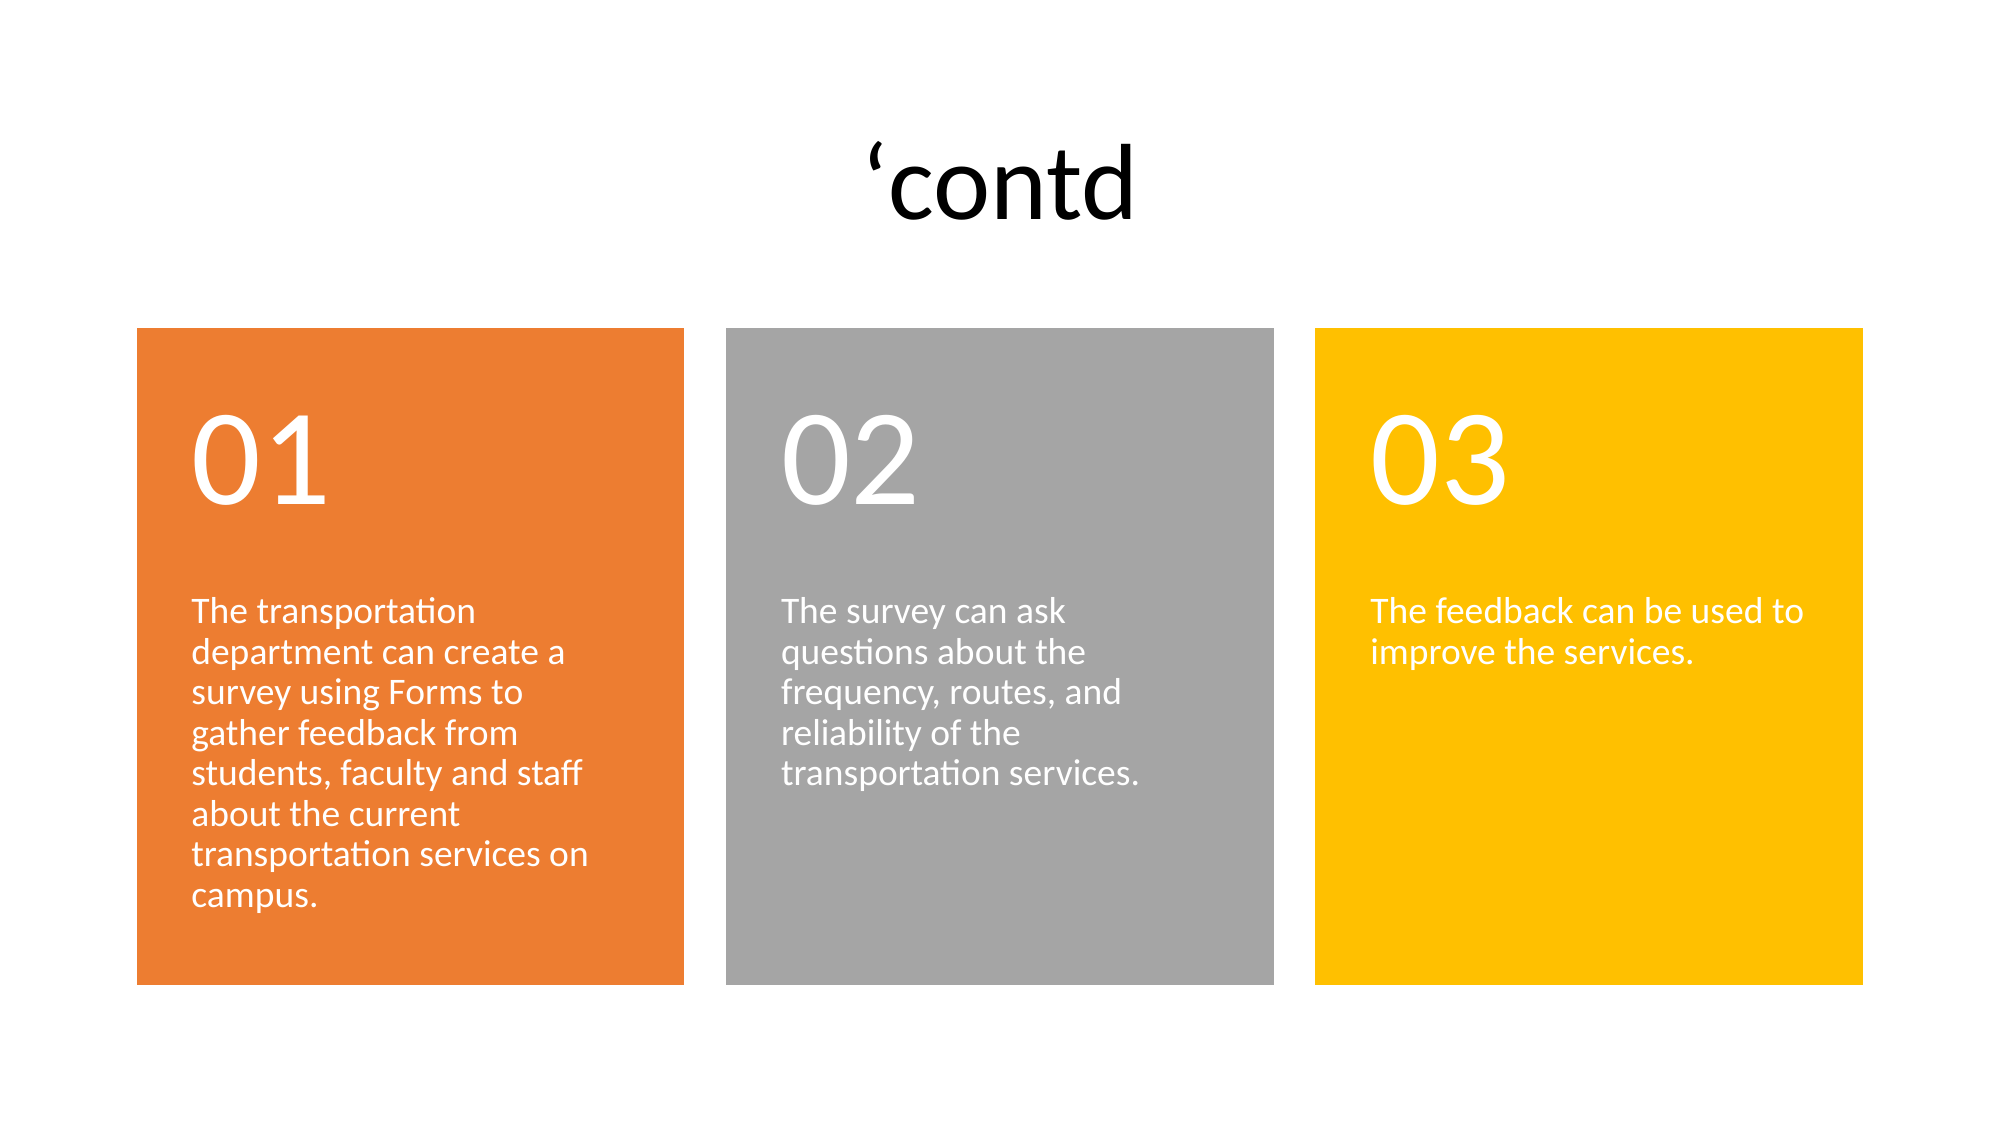

# ‘contd
The transportation department can create a survey using Forms to gather feedback from students, faculty and staff about the current transportation services on campus.
01
The survey can ask questions about the frequency, routes, and reliability of the transportation services.
02
The feedback can be used to improve the services.
03